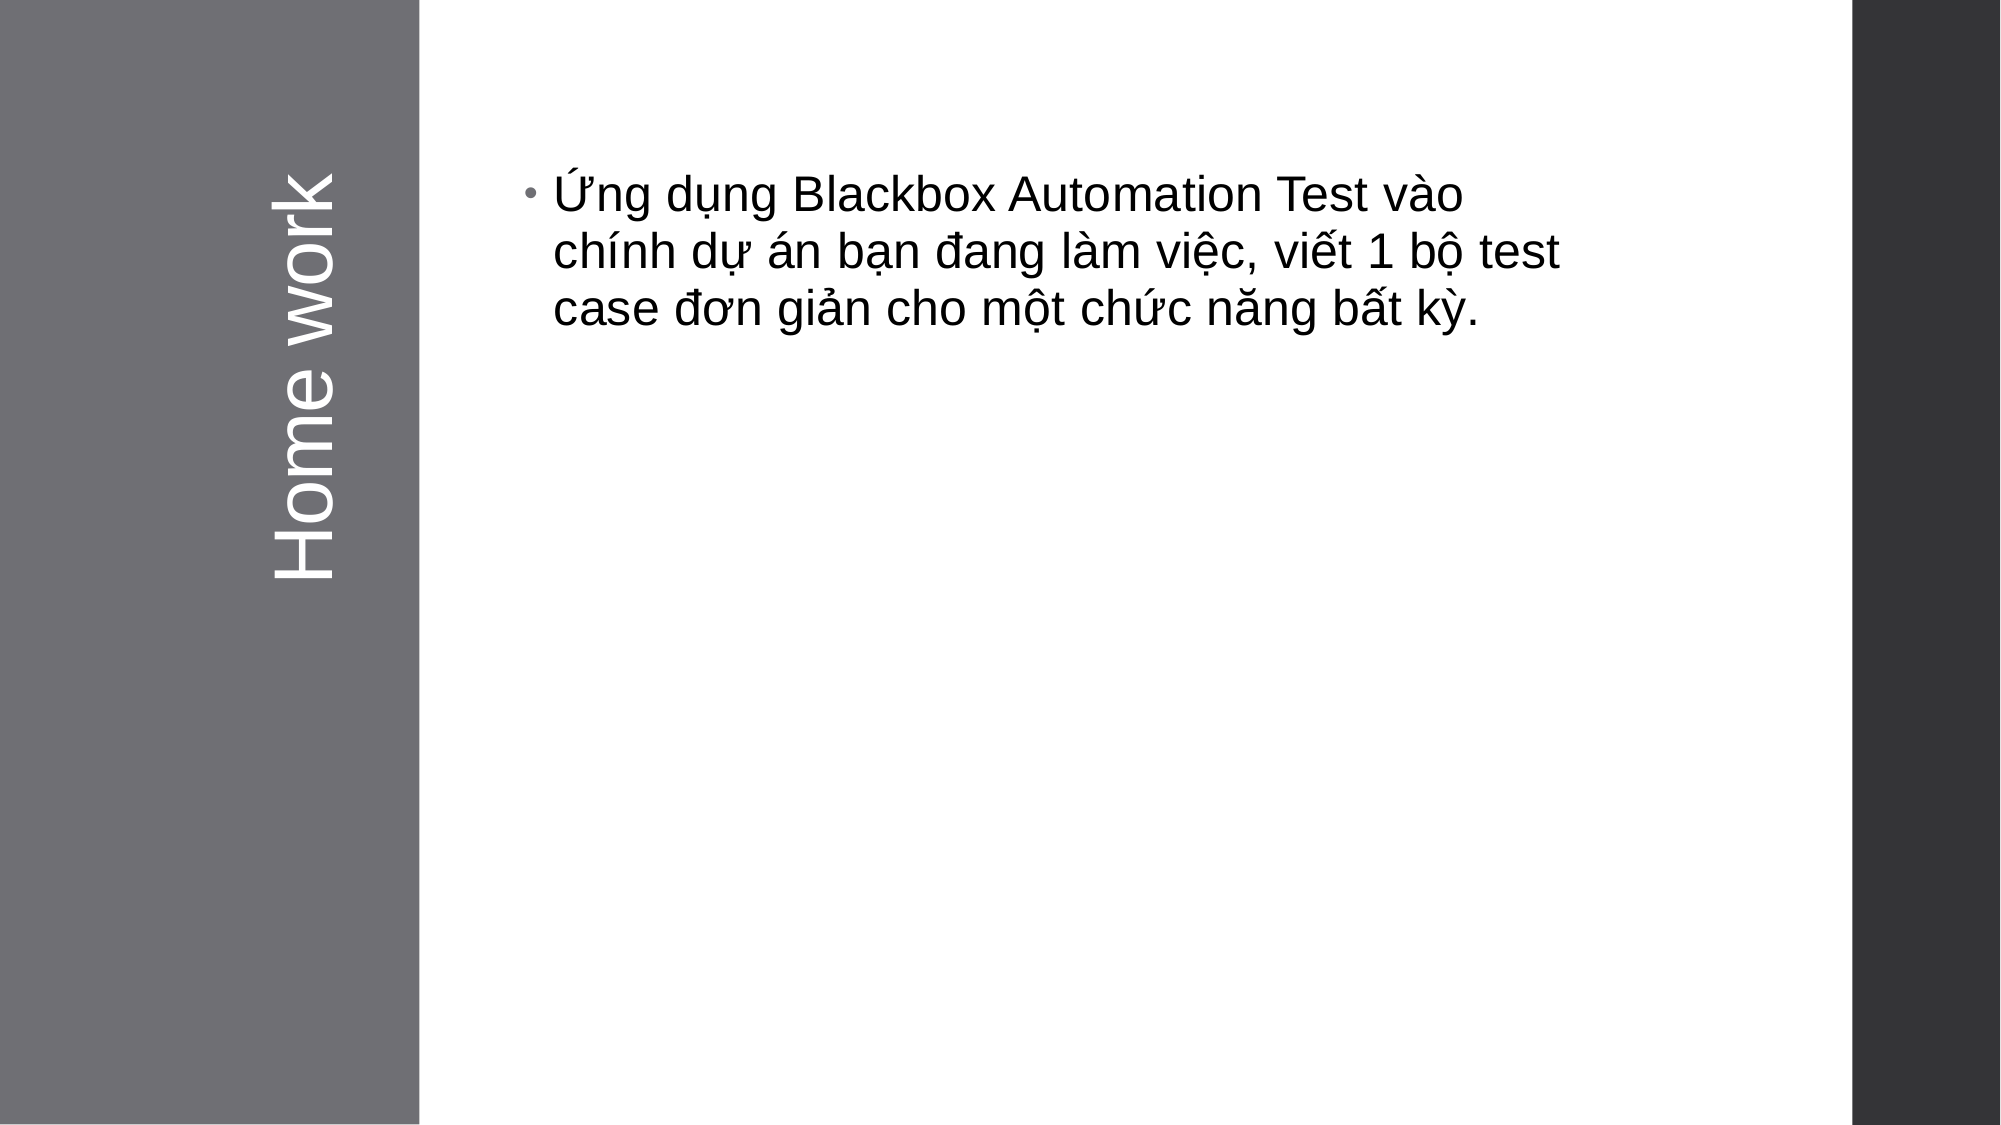

Ứng dụng Blackbox Automation Test vào chính dự án bạn đang làm việc, viết 1 bộ test case đơn giản cho một chức năng bất kỳ.
# Home work